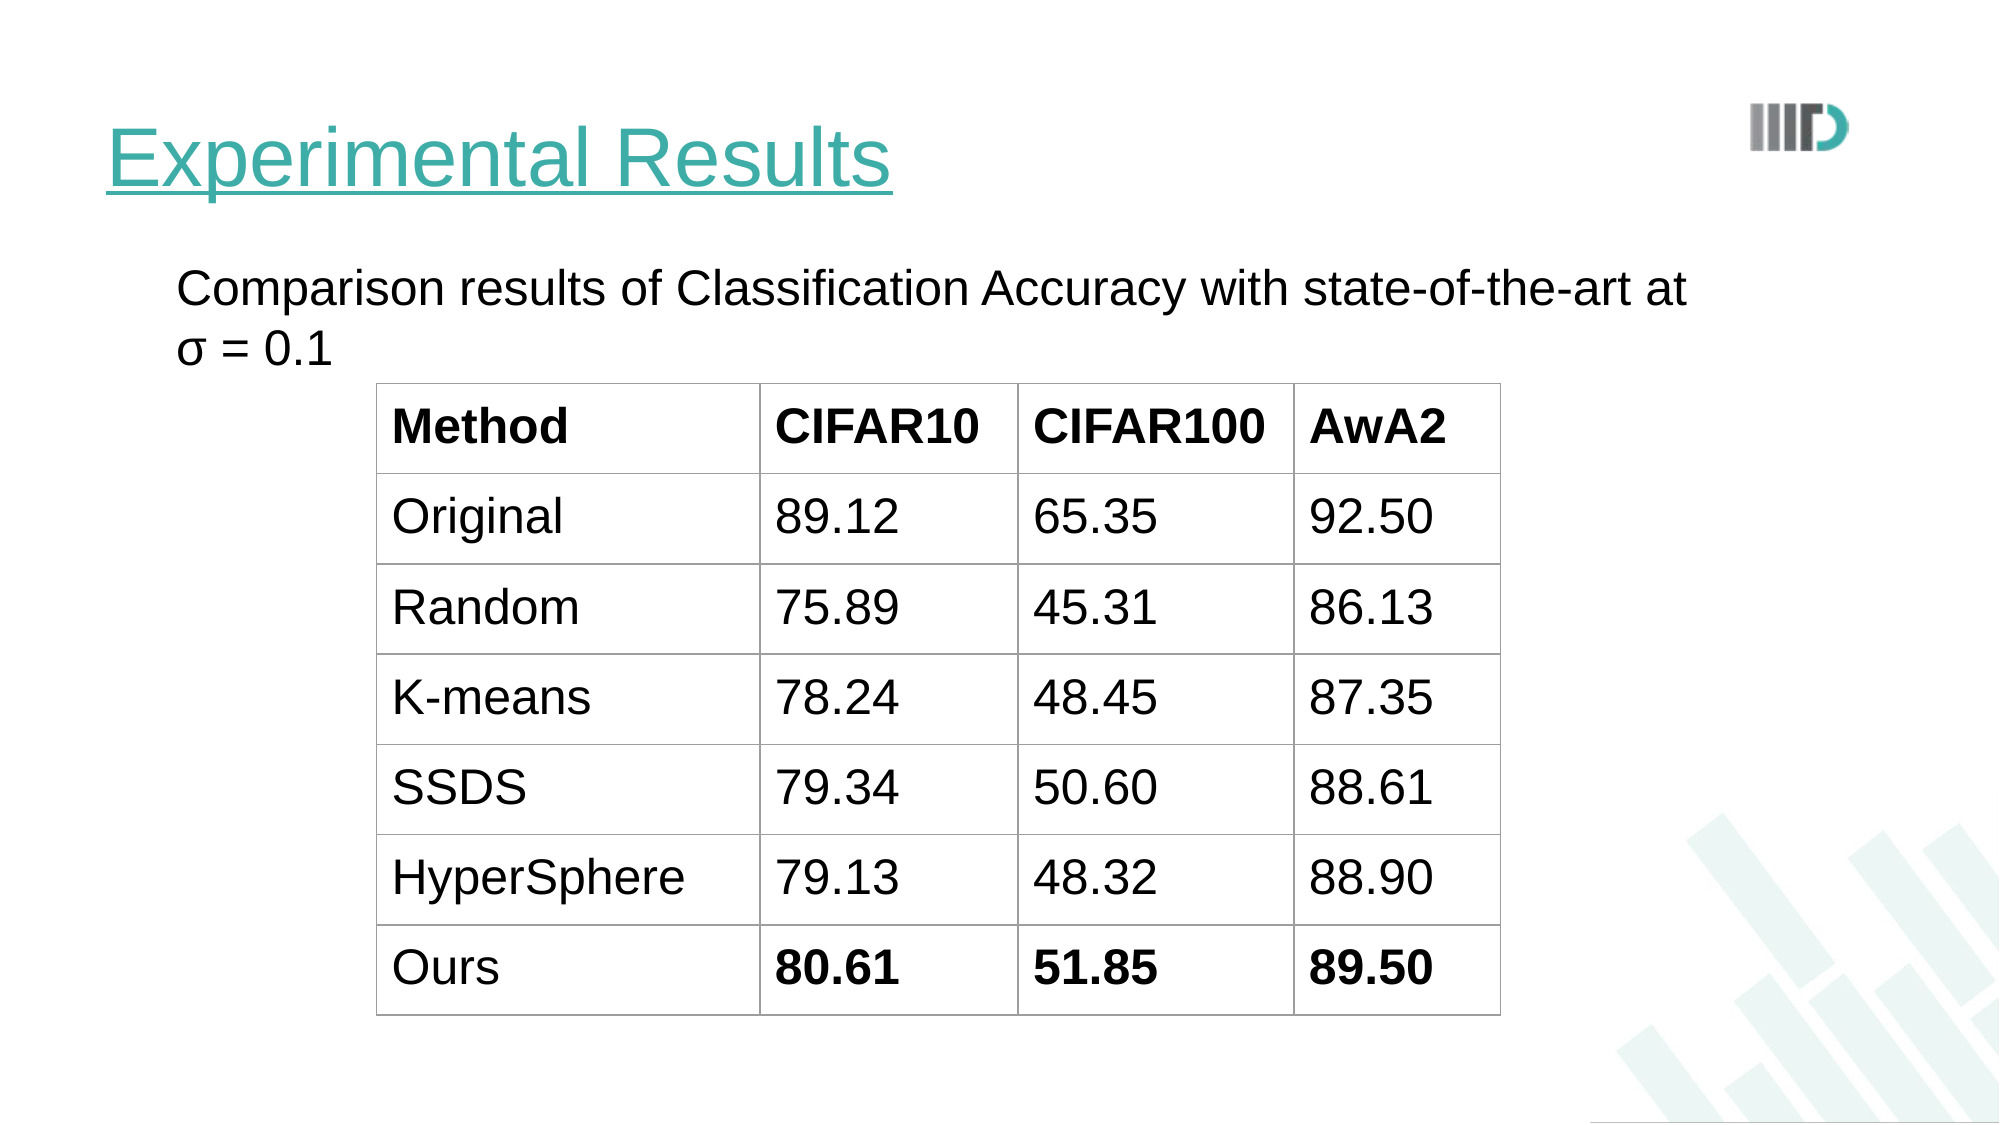

# Experimental Results
Comparison results of Classification Accuracy with state-of-the-art at σ = 0.1
| Method | CIFAR10 | CIFAR100 | AwA2 |
| --- | --- | --- | --- |
| Original | 89.12 | 65.35 | 92.50 |
| Random | 75.89 | 45.31 | 86.13 |
| K-means | 78.24 | 48.45 | 87.35 |
| SSDS | 79.34 | 50.60 | 88.61 |
| HyperSphere | 79.13 | 48.32 | 88.90 |
| Ours | 80.61 | 51.85 | 89.50 |